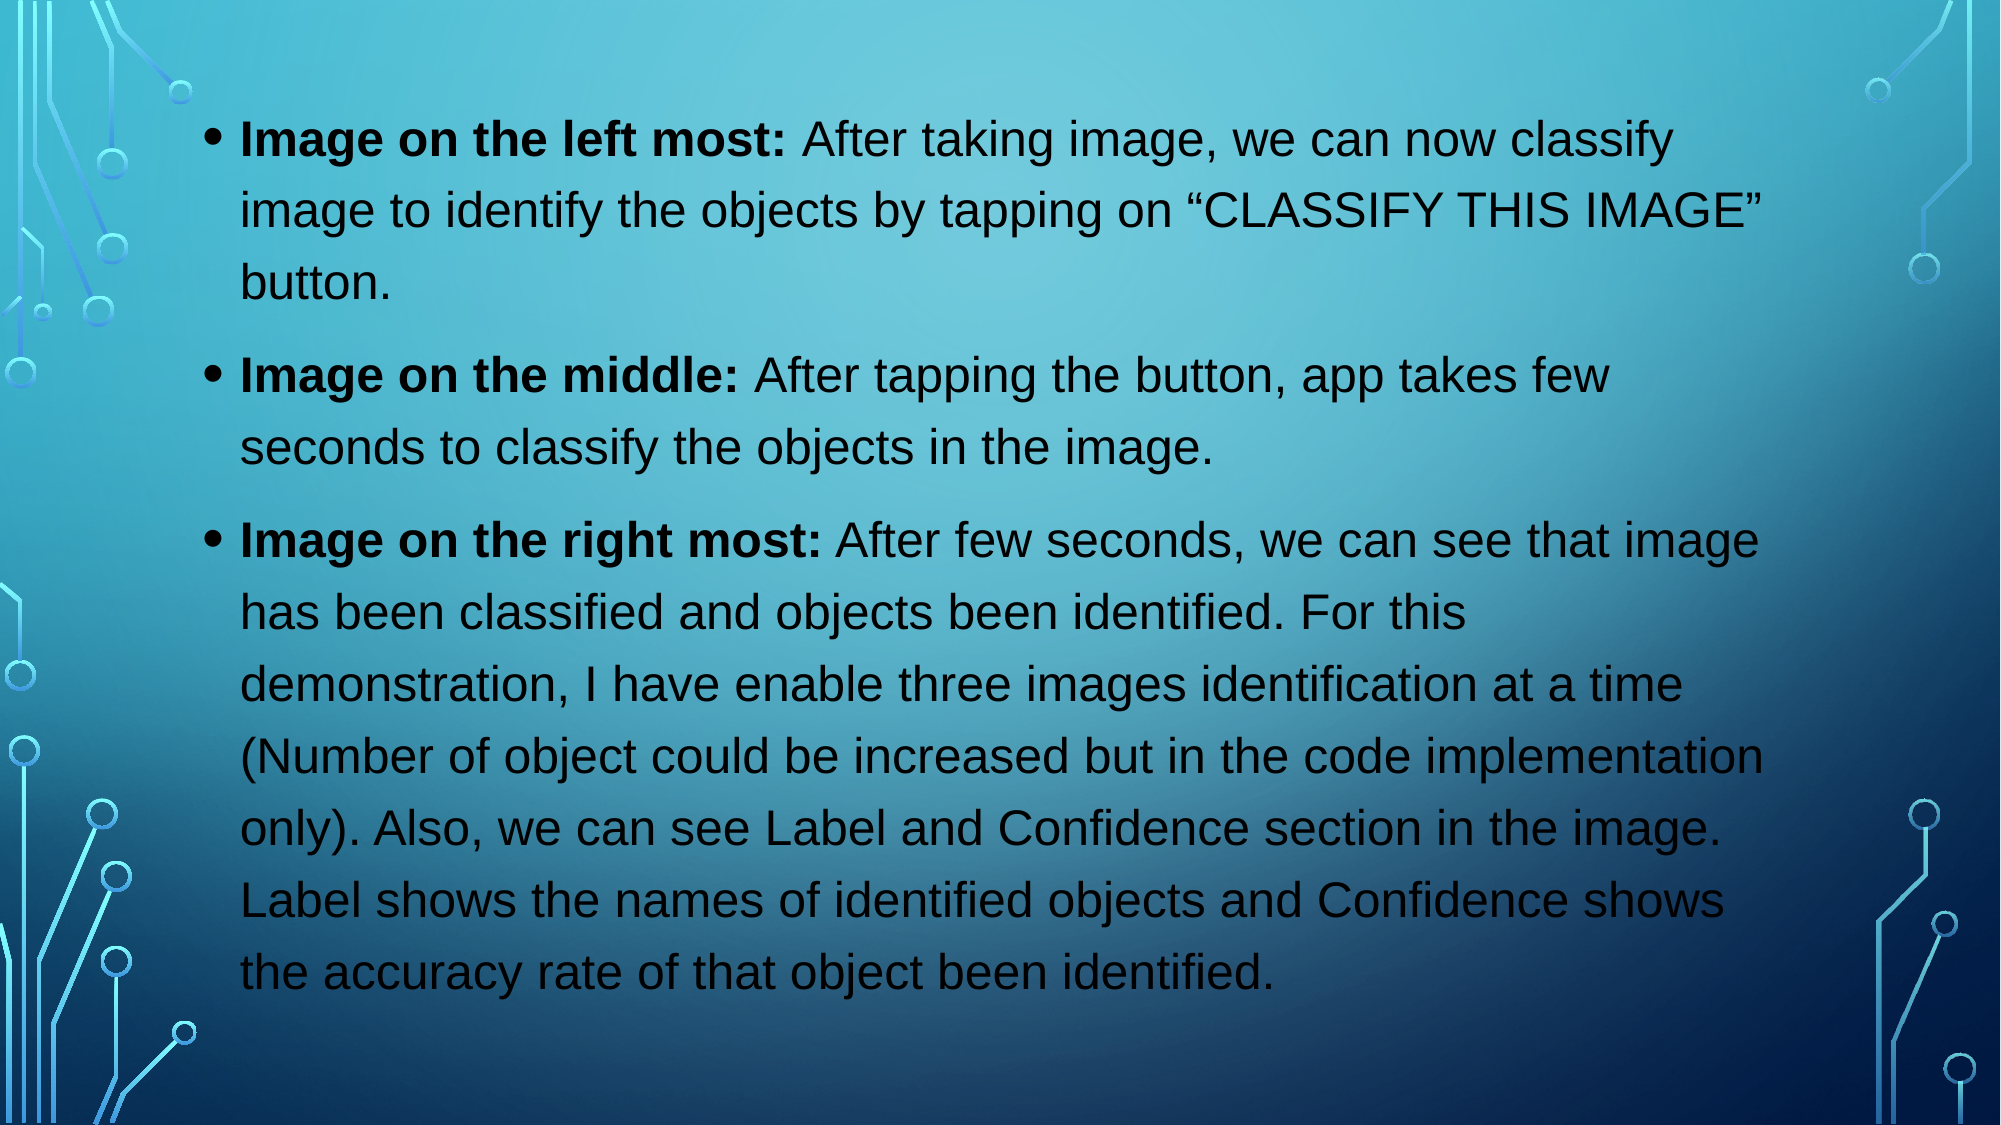

Image on the left most: After taking image, we can now classify image to identify the objects by tapping on “CLASSIFY THIS IMAGE” button.
Image on the middle: After tapping the button, app takes few seconds to classify the objects in the image.
Image on the right most: After few seconds, we can see that image has been classified and objects been identified. For this demonstration, I have enable three images identification at a time (Number of object could be increased but in the code implementation only). Also, we can see Label and Confidence section in the image. Label shows the names of identified objects and Confidence shows the accuracy rate of that object been identified.